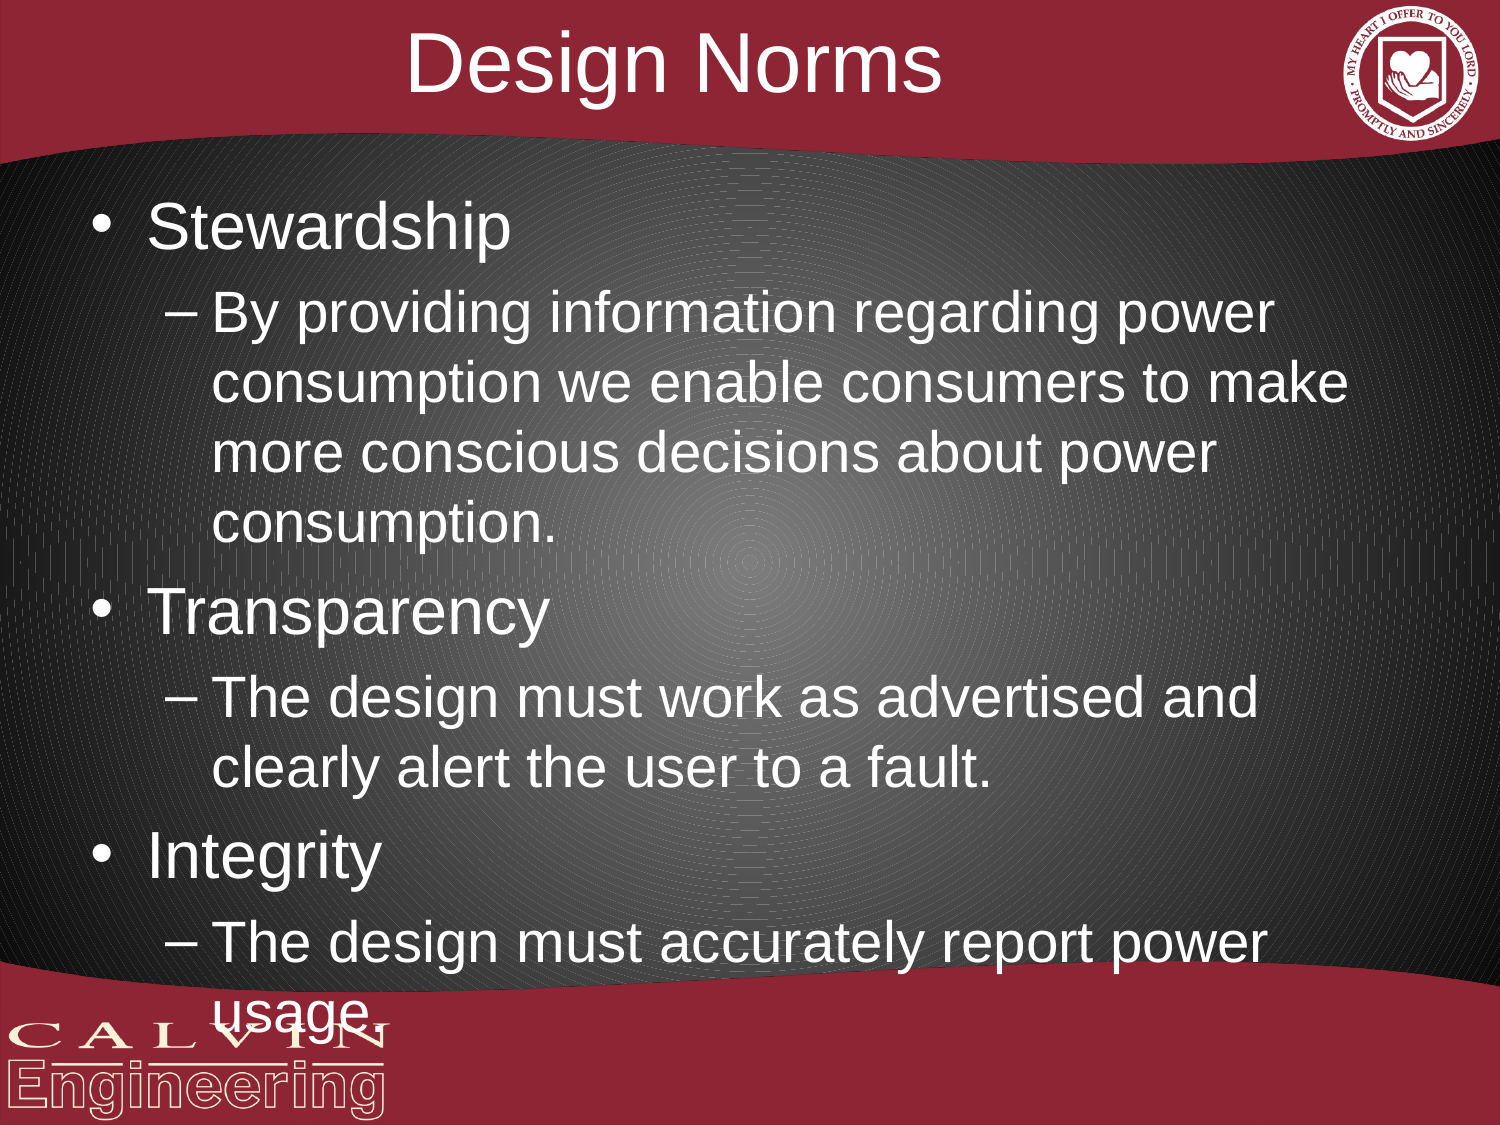

# Design Norms
Stewardship
By providing information regarding power consumption we enable consumers to make more conscious decisions about power consumption.
Transparency
The design must work as advertised and clearly alert the user to a fault.
Integrity
The design must accurately report power usage.